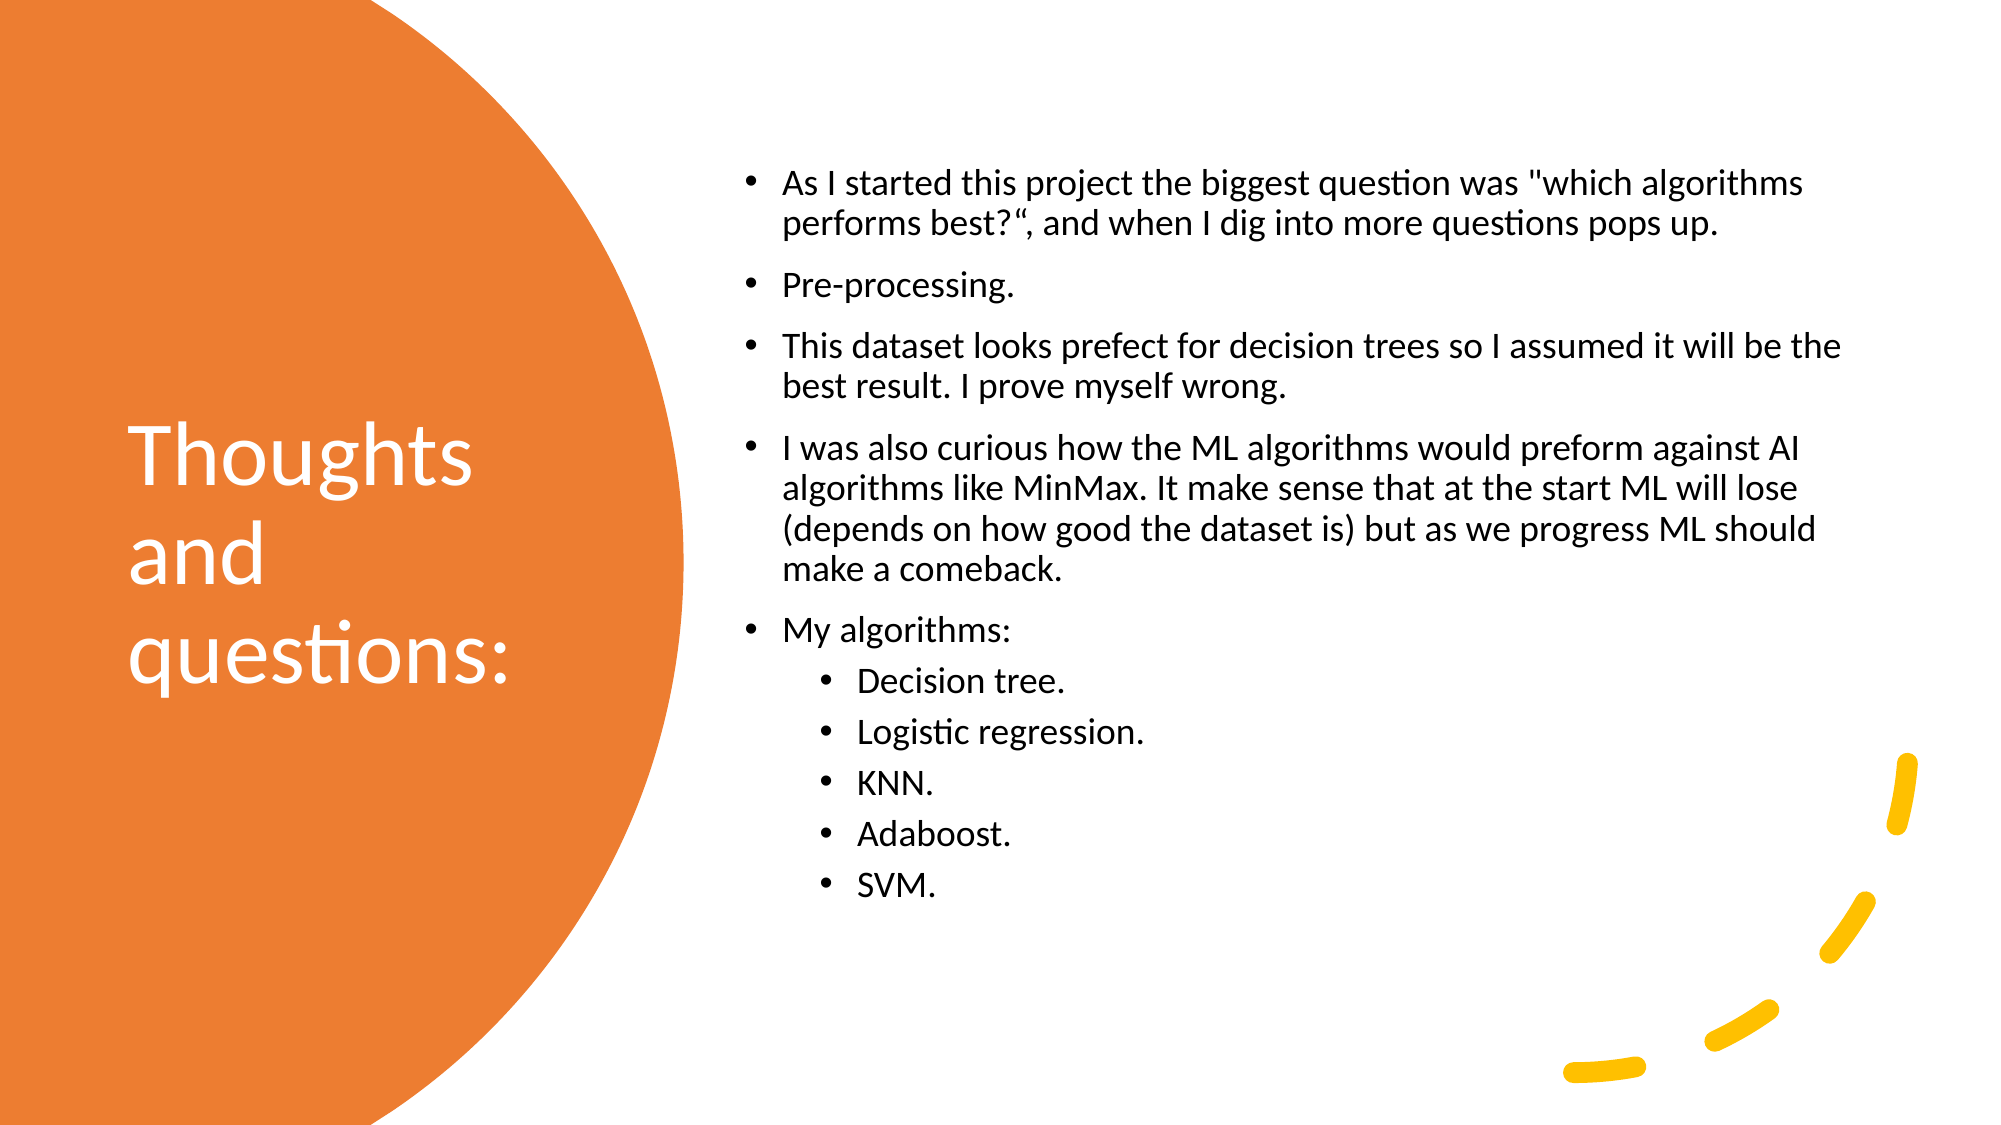

As I started this project the biggest question was "which algorithms performs best?“, and when I dig into more questions pops up.
Pre-processing.
This dataset looks prefect for decision trees so I assumed it will be the best result. I prove myself wrong.
I was also curious how the ML algorithms would preform against AI algorithms like MinMax. It make sense that at the start ML will lose (depends on how good the dataset is) but as we progress ML should make a comeback.
My algorithms:
Decision tree.
Logistic regression.
KNN.
Adaboost.
SVM.

# Thoughts and questions: